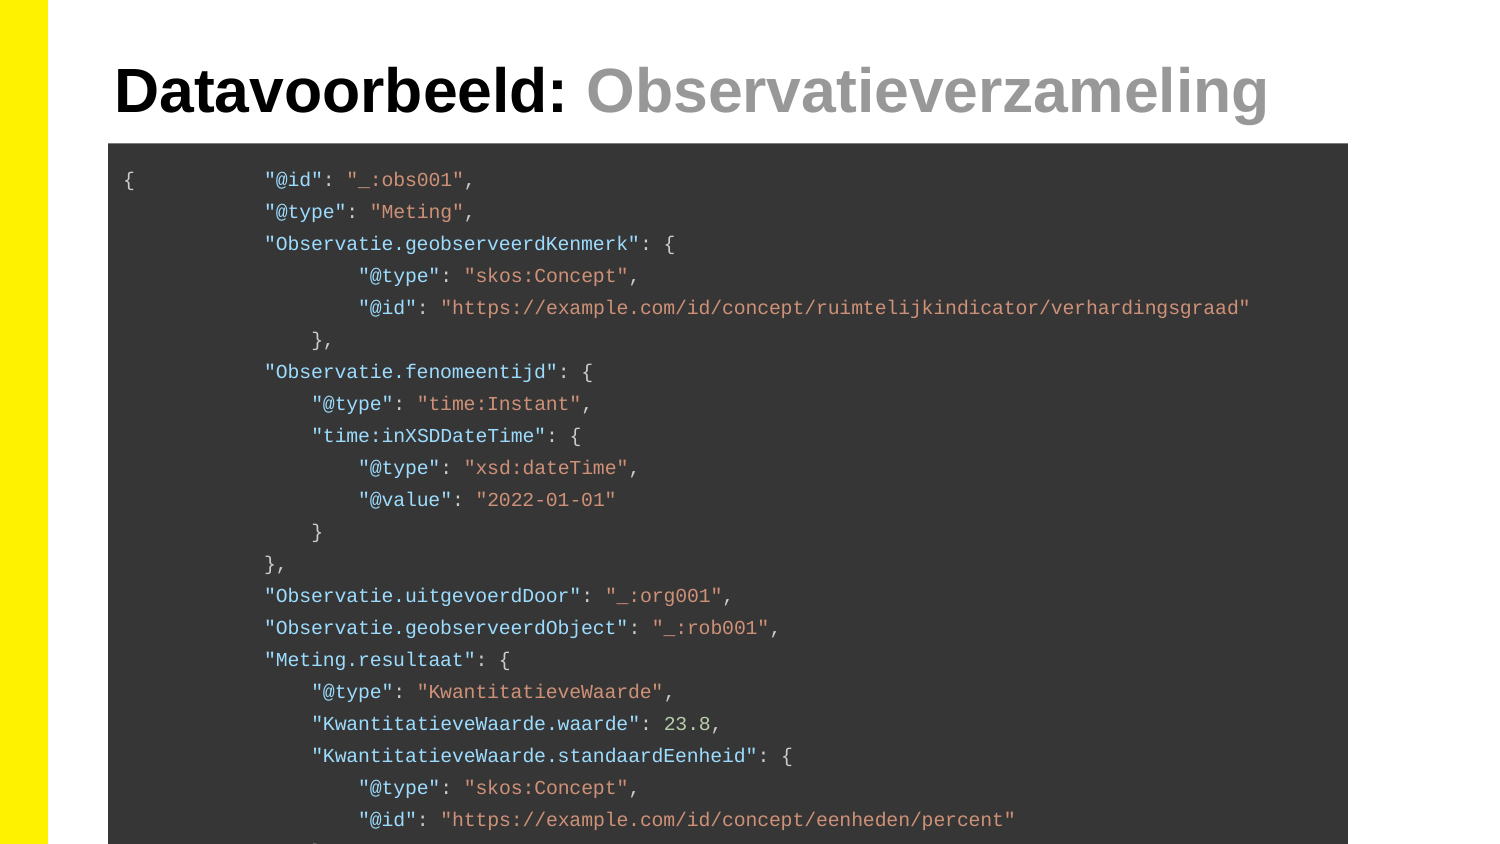

Datavoorbeeld: Observatieverzameling
{           "@id": "_:obs001",
            "@type": "Meting",
            "Observatie.geobserveerdKenmerk": {
                    "@type": "skos:Concept",
                    "@id": "https://example.com/id/concept/ruimtelijkindicator/verhardingsgraad"
                },
            "Observatie.fenomeentijd": {
                "@type": "time:Instant",
                "time:inXSDDateTime": {
                    "@type": "xsd:dateTime",
                    "@value": "2022-01-01"
                }
            },
            "Observatie.uitgevoerdDoor": "_:org001",
            "Observatie.geobserveerdObject": "_:rob001",
            "Meting.resultaat": {
                "@type": "KwantitatieveWaarde",
                "KwantitatieveWaarde.waarde": 23.8,
                "KwantitatieveWaarde.standaardEenheid": {
                    "@type": "skos:Concept",
                    "@id": "https://example.com/id/concept/eenheden/percent"
                },
                "KwantitatieveWaarde.eenheid": "percent" } },